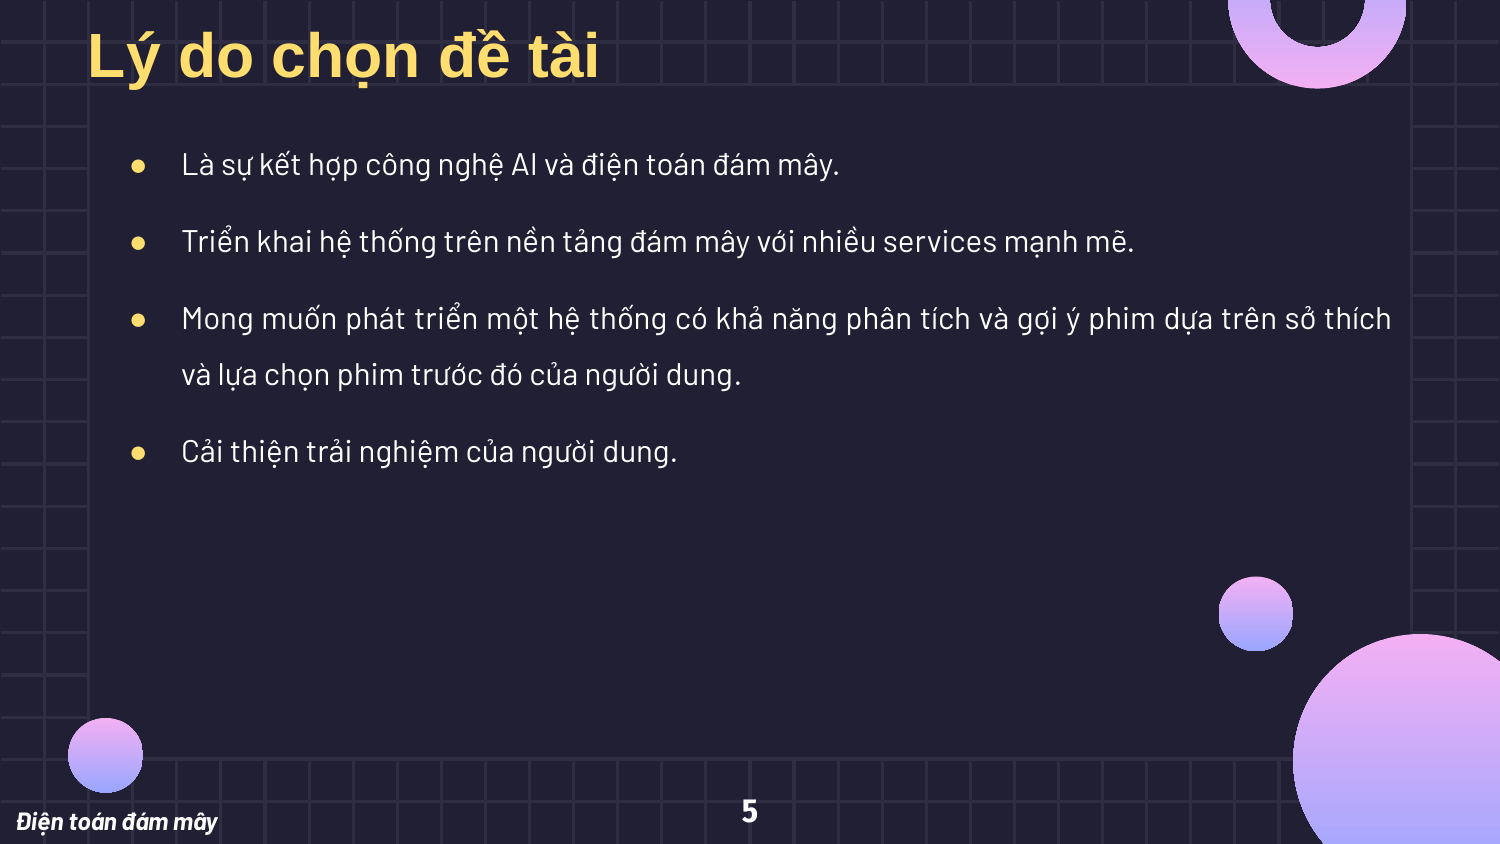

# Lý do chọn đề tài
Là sự kết hợp công nghệ AI và điện toán đám mây.
Triển khai hệ thống trên nền tảng đám mây với nhiều services mạnh mẽ.
Mong muốn phát triển một hệ thống có khả năng phân tích và gợi ý phim dựa trên sở thích và lựa chọn phim trước đó của người dung.
Cải thiện trải nghiệm của người dung.

5
Điện toán đám mây